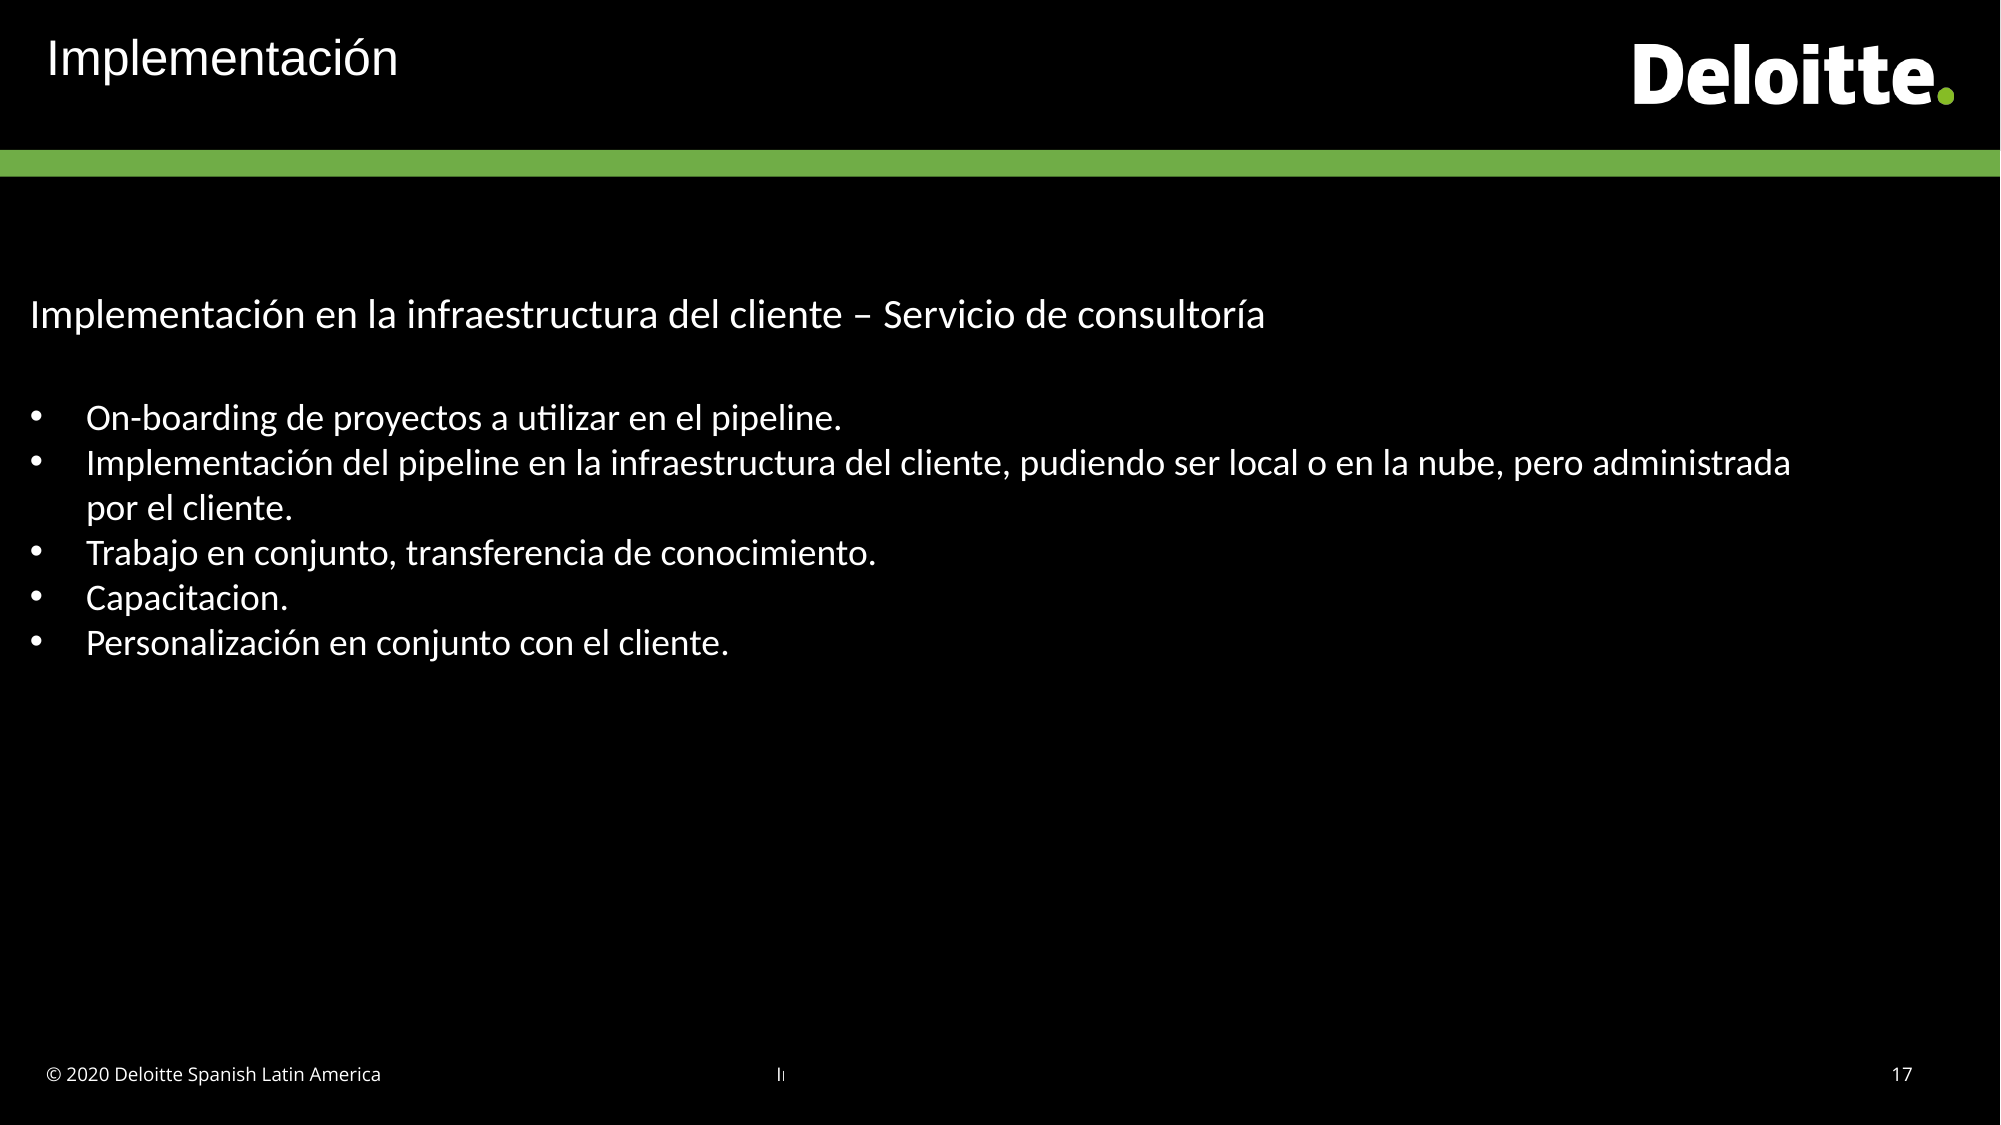

# Implementación
Implementación en la infraestructura del cliente – Servicio de consultoría
On-boarding de proyectos a utilizar en el pipeline.
Implementación del pipeline en la infraestructura del cliente, pudiendo ser local o en la nube, pero administrada por el cliente.
Trabajo en conjunto, transferencia de conocimiento.
Capacitacion.
Personalización en conjunto con el cliente.